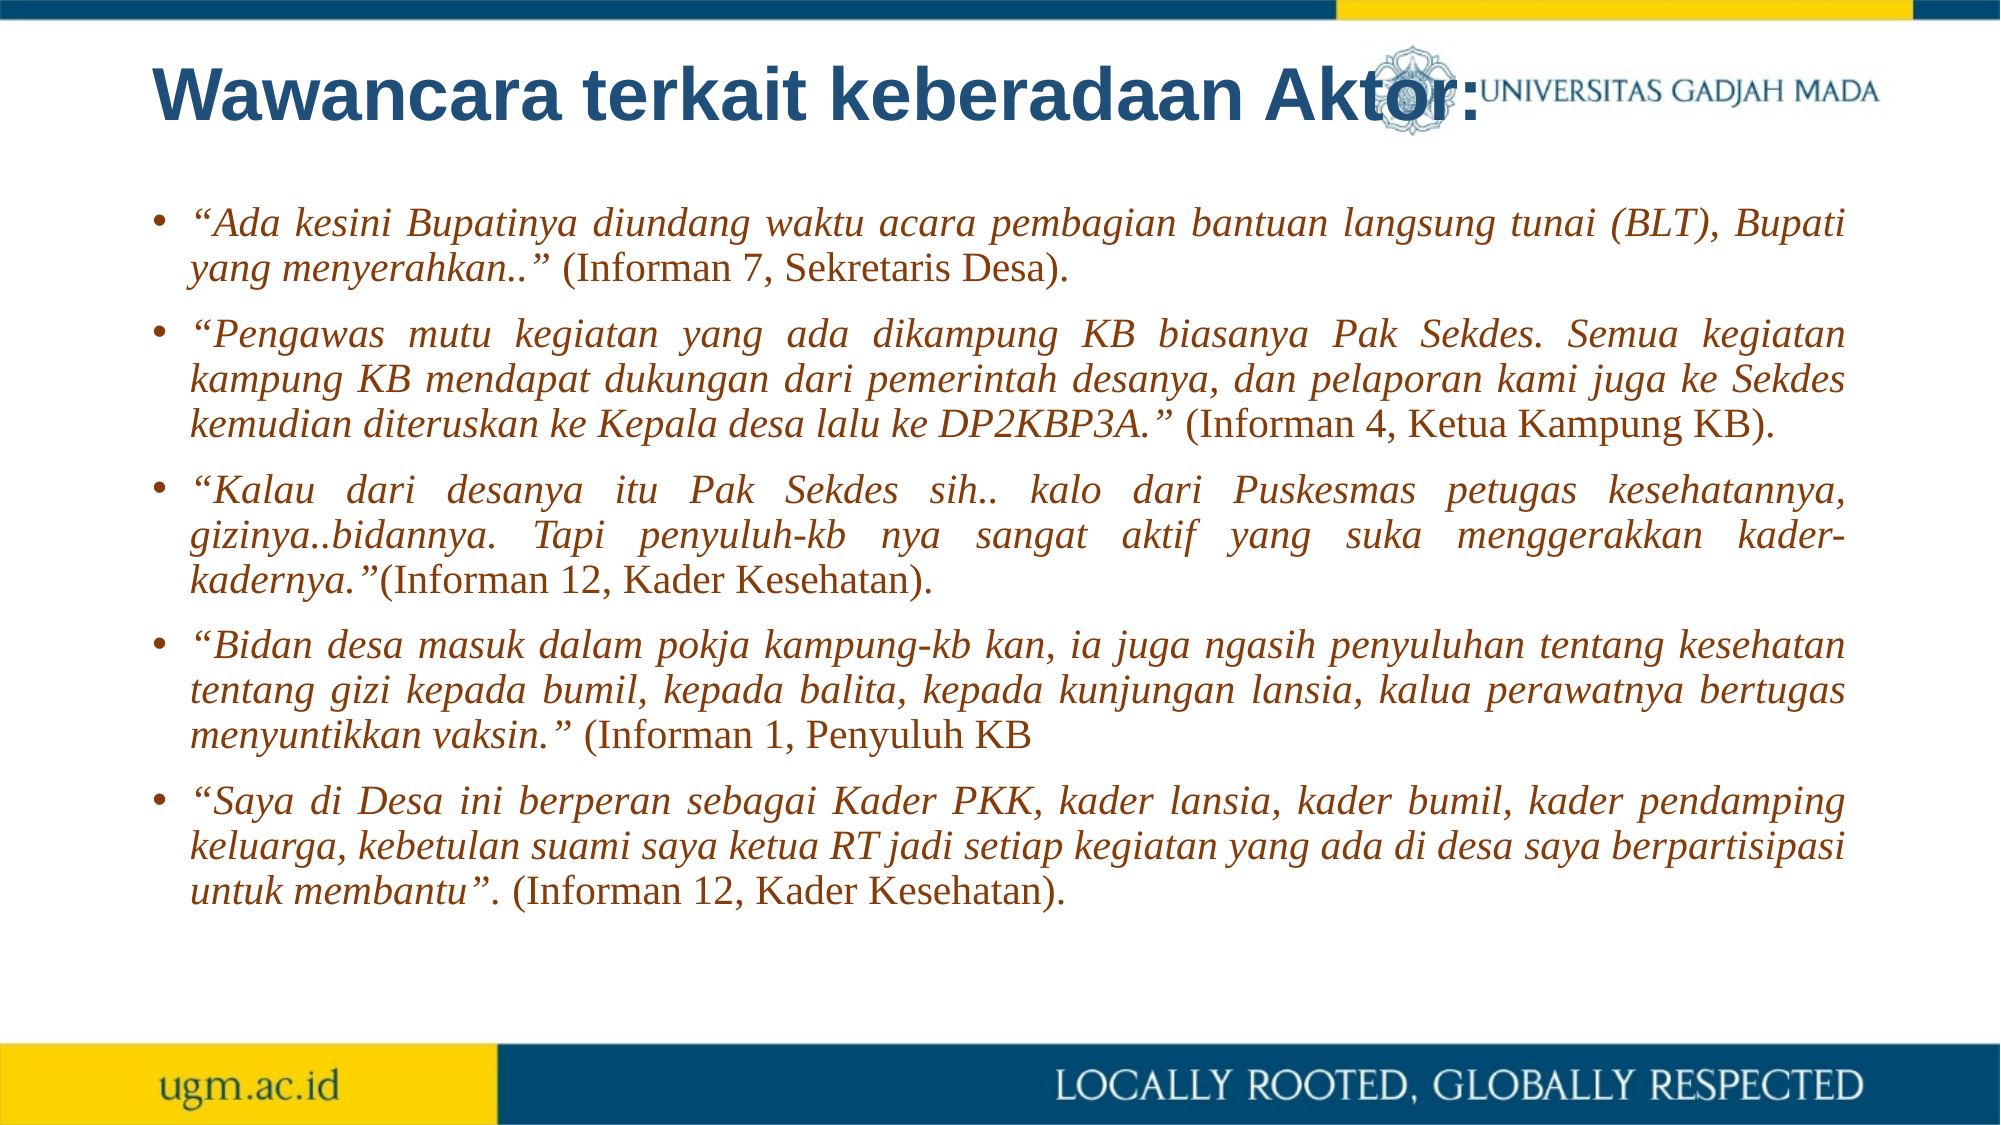

# Wawancara terkait keberadaan Aktor:
“Ada kesini Bupatinya diundang waktu acara pembagian bantuan langsung tunai (BLT), Bupati yang menyerahkan..” (Informan 7, Sekretaris Desa).
“Pengawas mutu kegiatan yang ada dikampung KB biasanya Pak Sekdes. Semua kegiatan kampung KB mendapat dukungan dari pemerintah desanya, dan pelaporan kami juga ke Sekdes kemudian diteruskan ke Kepala desa lalu ke DP2KBP3A.” (Informan 4, Ketua Kampung KB).
“Kalau dari desanya itu Pak Sekdes sih.. kalo dari Puskesmas petugas kesehatannya, gizinya..bidannya. Tapi penyuluh-kb nya sangat aktif yang suka menggerakkan kader-kadernya.”(Informan 12, Kader Kesehatan).
“Bidan desa masuk dalam pokja kampung-kb kan, ia juga ngasih penyuluhan tentang kesehatan tentang gizi kepada bumil, kepada balita, kepada kunjungan lansia, kalua perawatnya bertugas menyuntikkan vaksin.” (Informan 1, Penyuluh KB
“Saya di Desa ini berperan sebagai Kader PKK, kader lansia, kader bumil, kader pendamping keluarga, kebetulan suami saya ketua RT jadi setiap kegiatan yang ada di desa saya berpartisipasi untuk membantu”. (Informan 12, Kader Kesehatan).